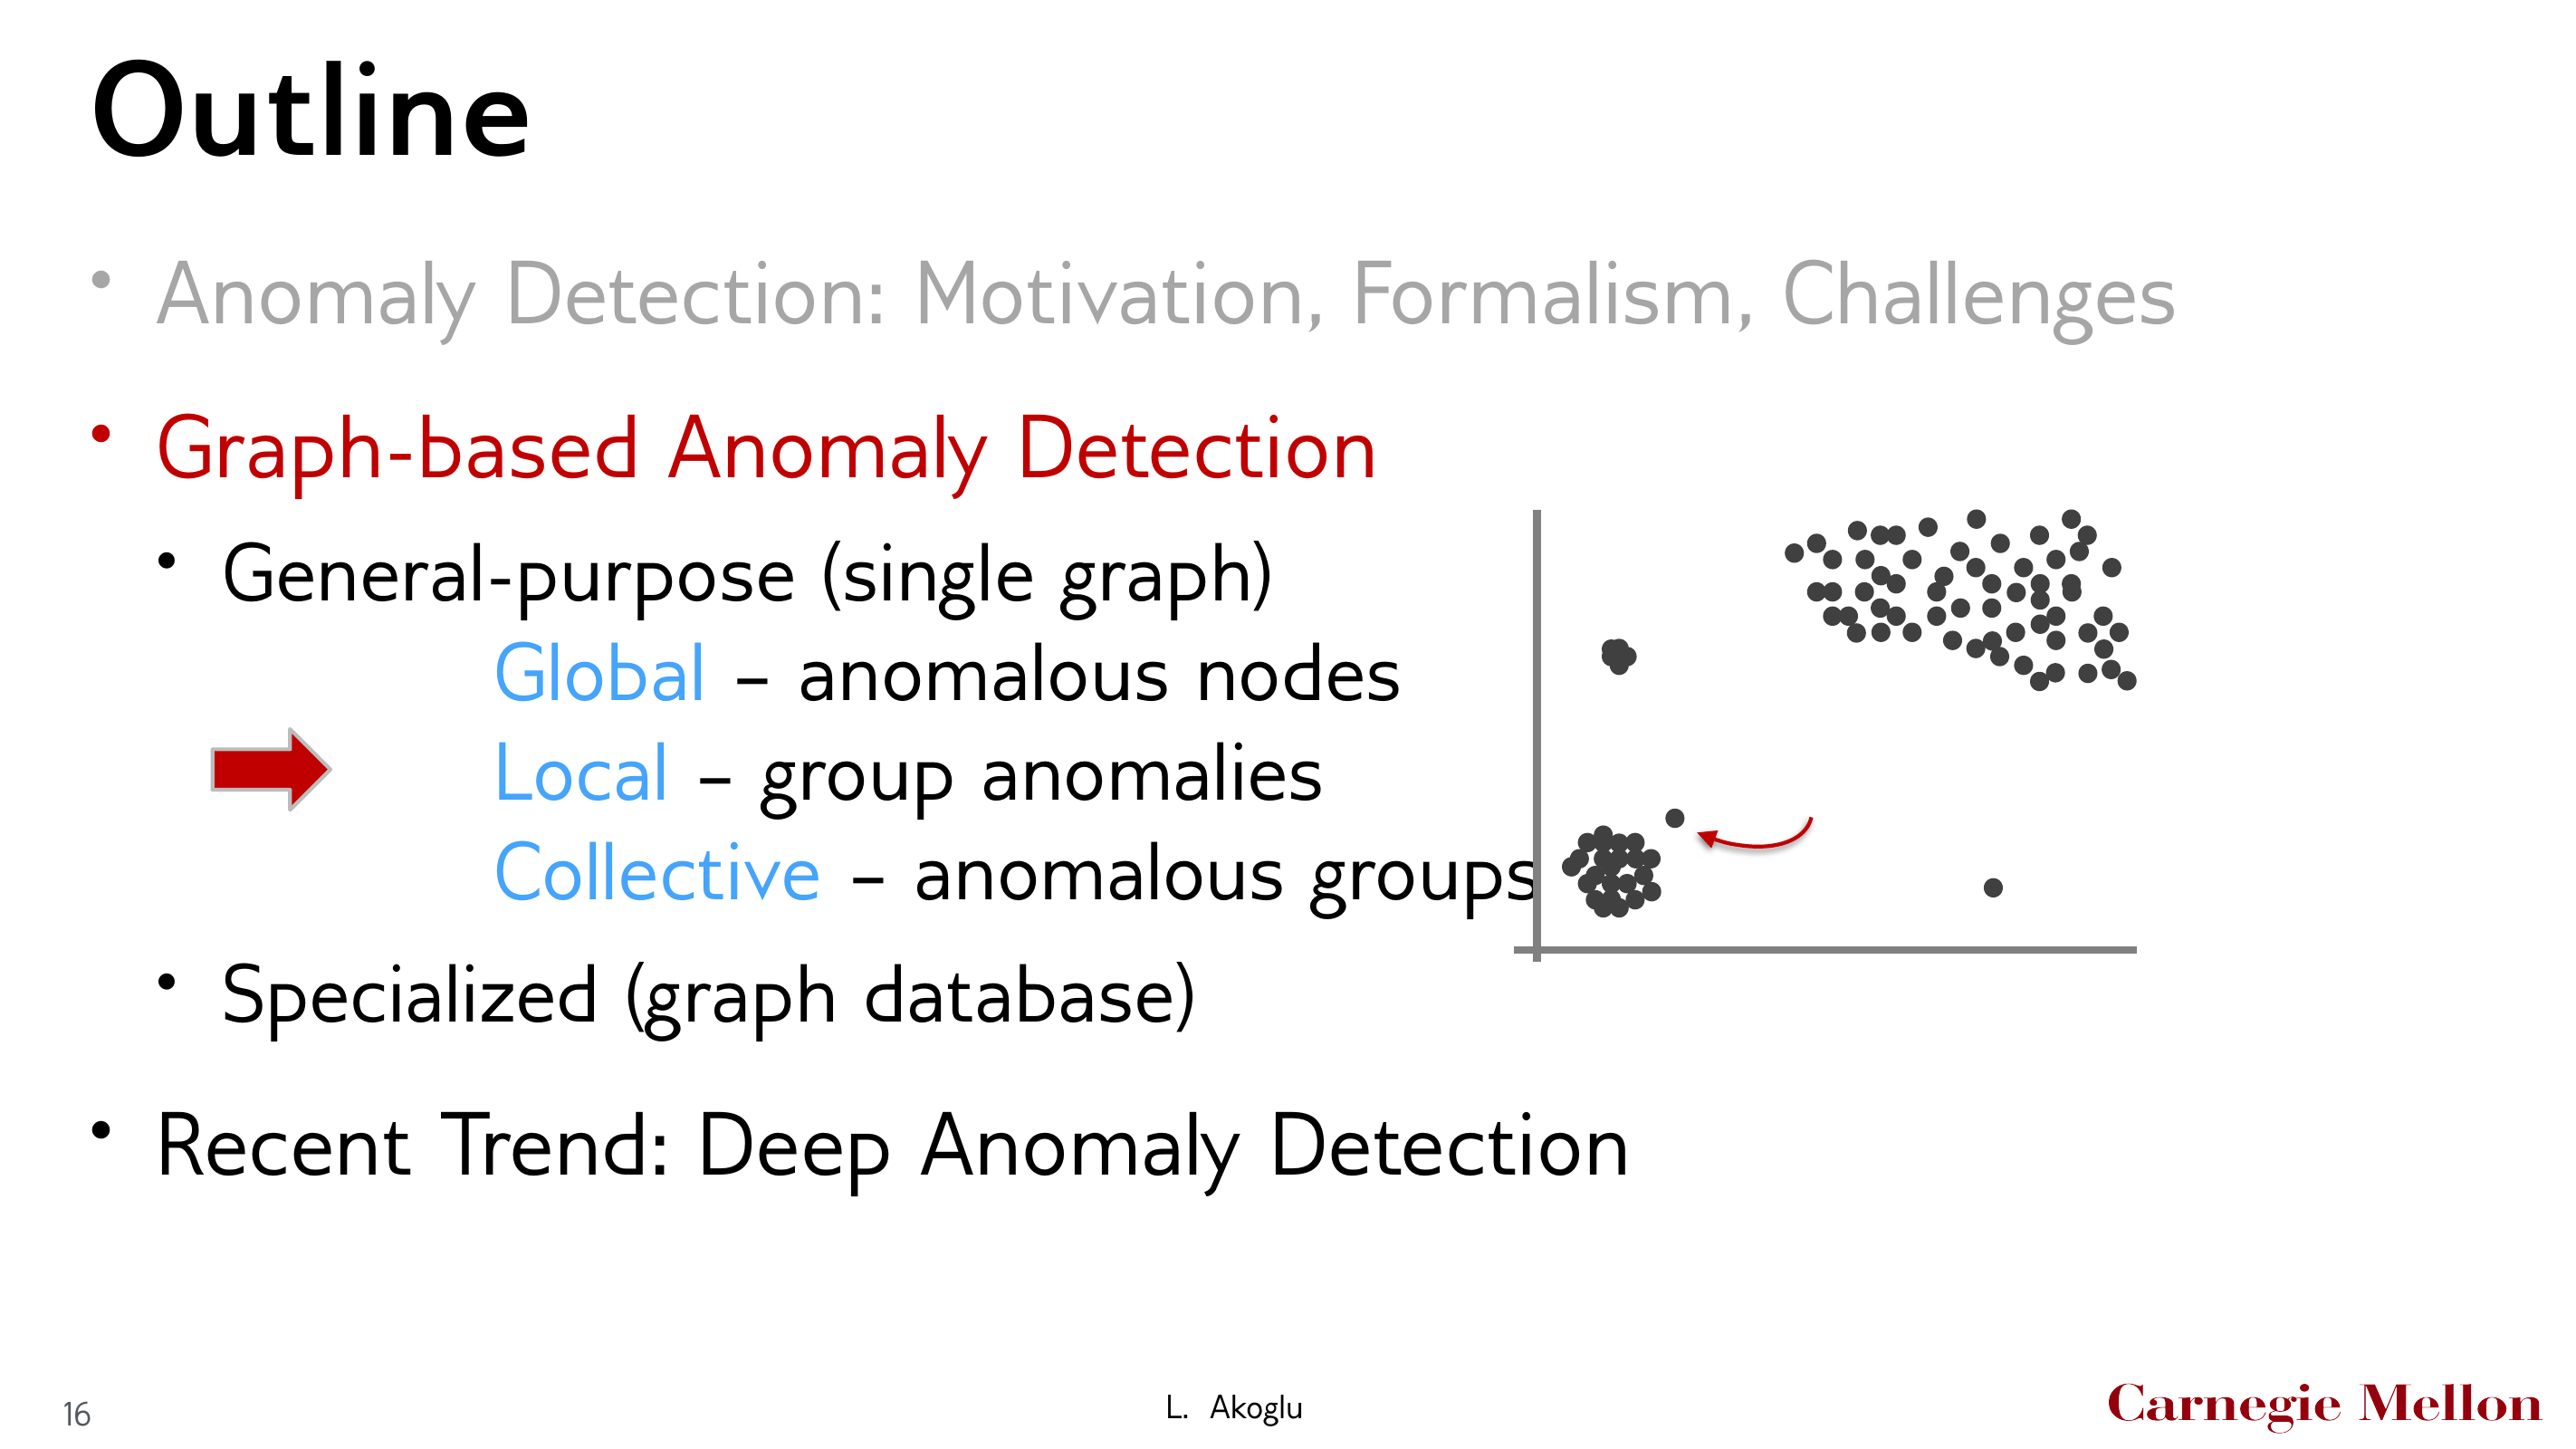

# Outline
Anomaly Detection: Motivation, Formalism, Challenges
Graph-based Anomaly Detection
General-purpose (single graph)
		Global – anomalous nodes
		Local – group anomalies
		Collective – anomalous groups
Specialized (graph database)
Recent Trend: Deep Anomaly Detection

16